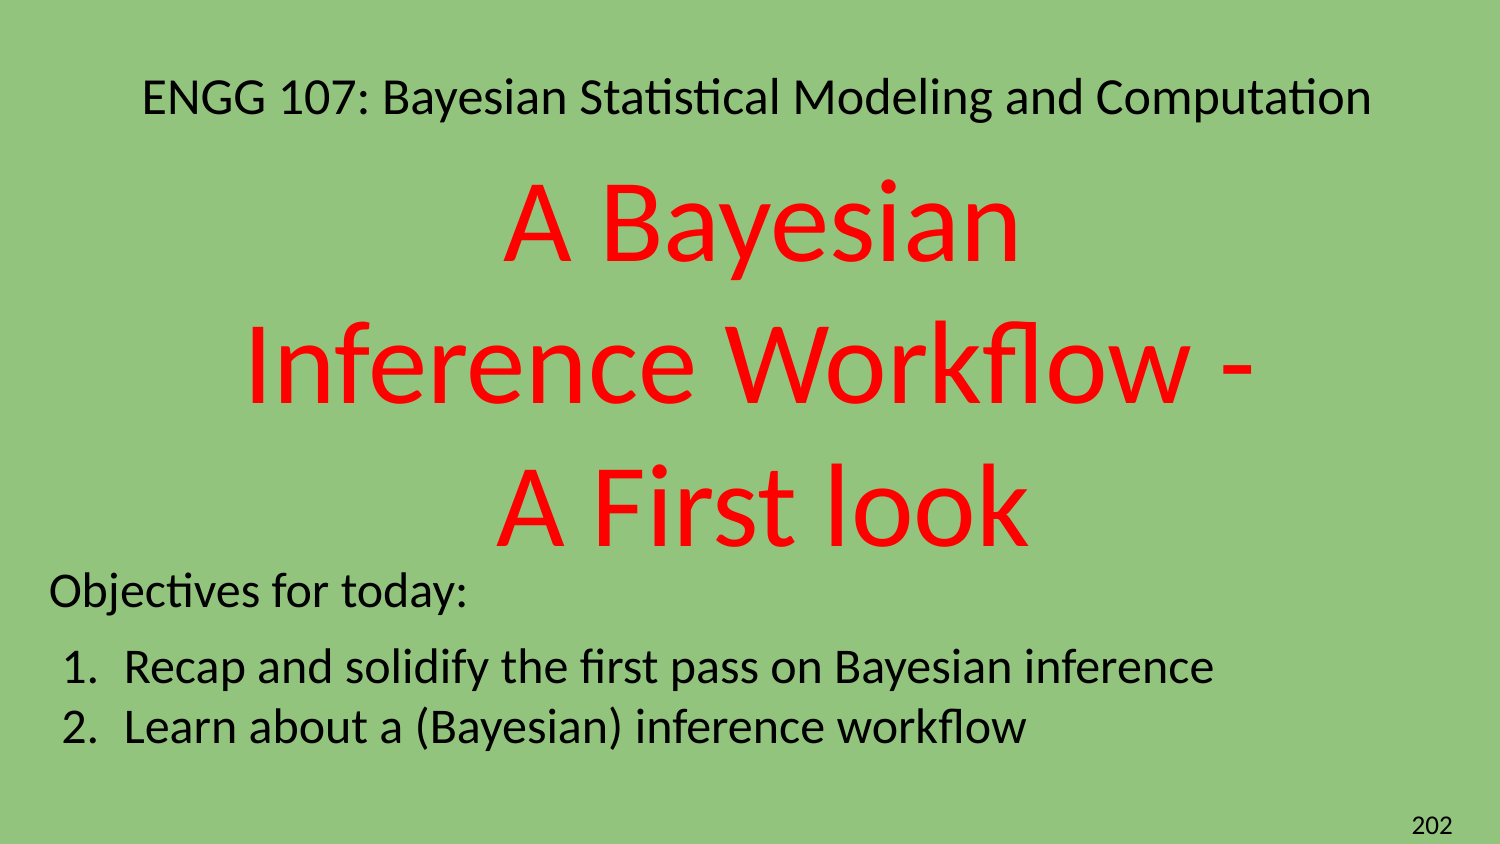

# ENGG 107: Bayesian Statistical Modeling and Computation
A Bayesian
Inference Workflow -
A First look
Objectives for today:
Recap and solidify the first pass on Bayesian inference
Learn about a (Bayesian) inference workflow
202